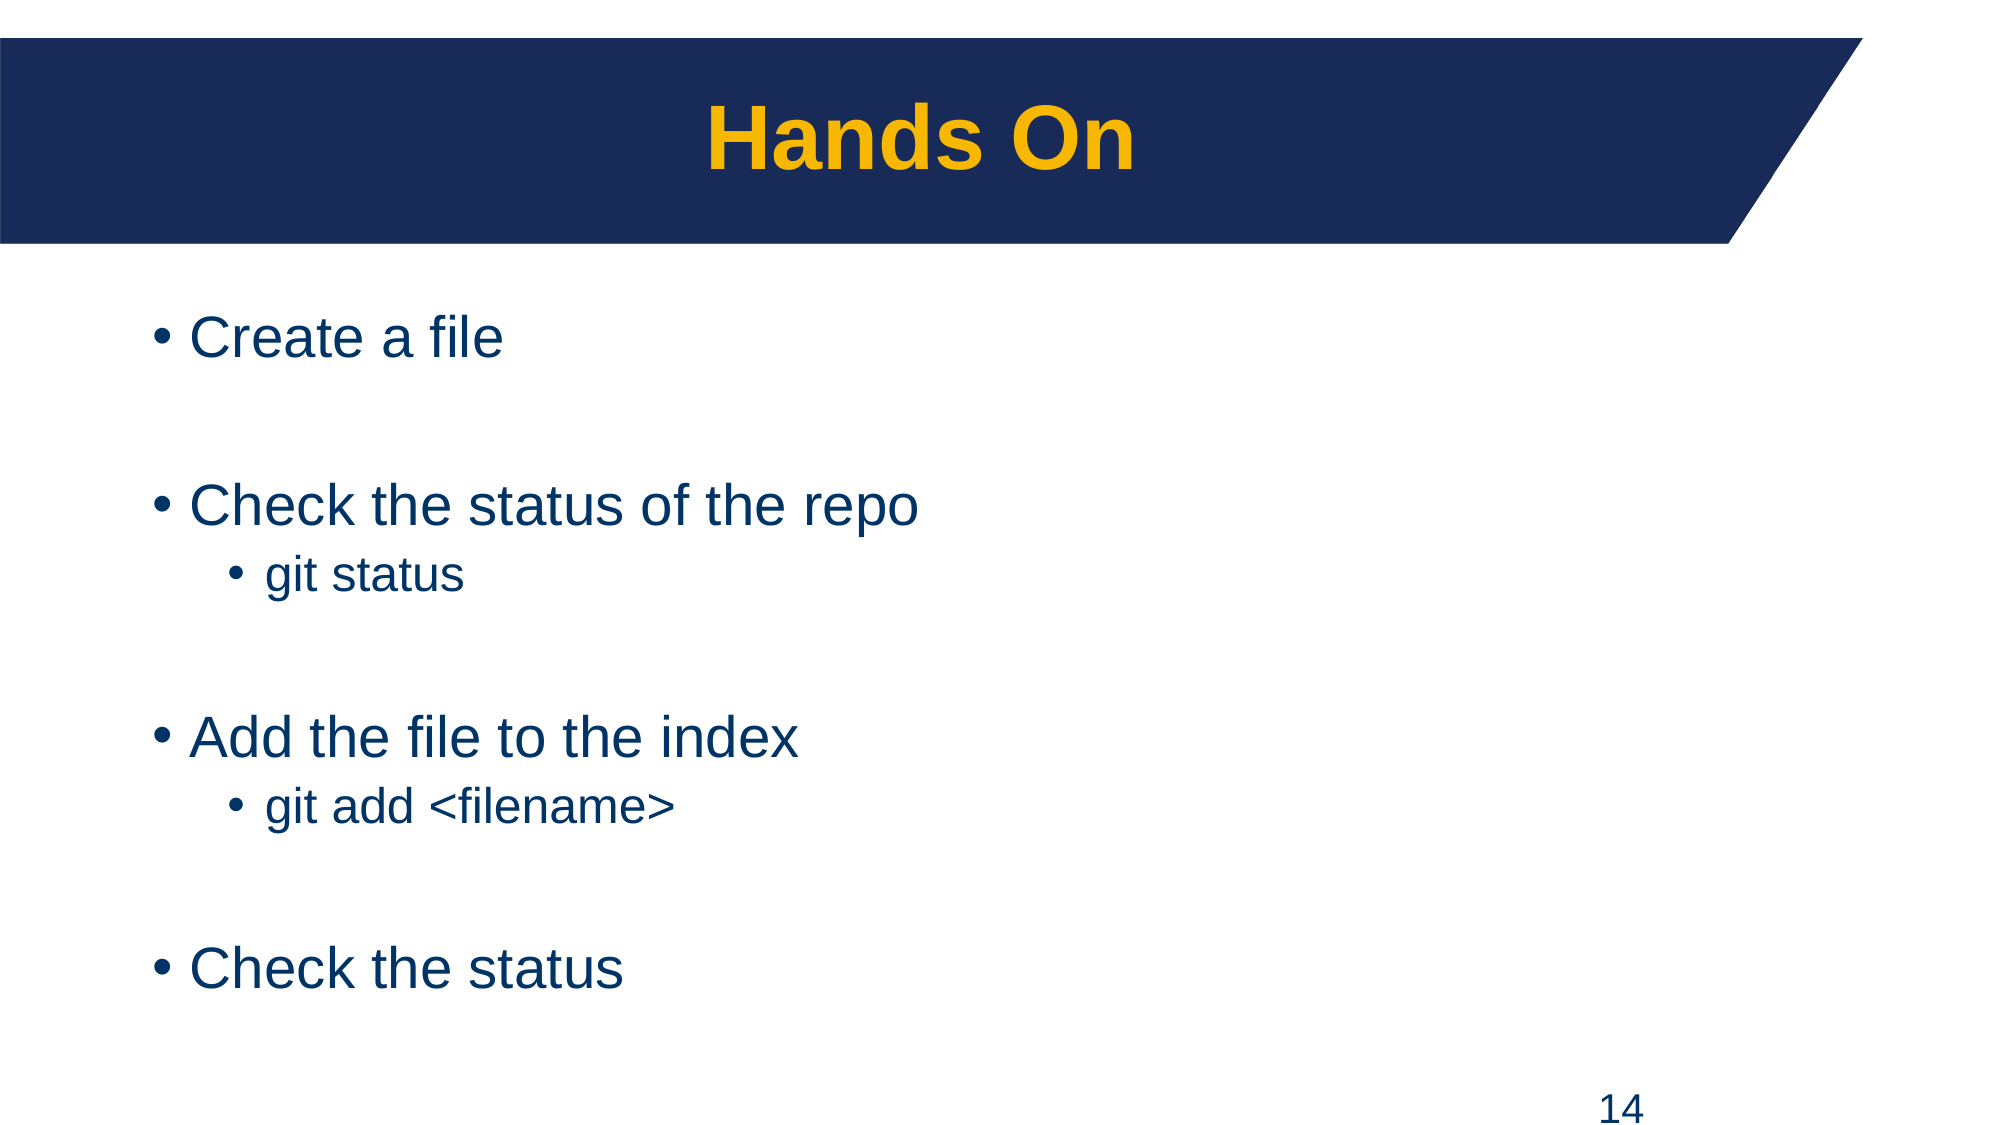

# Hands On
Create a file

Check the status of the repo
git status

Add the file to the index
git add <filename>

Check the status

14